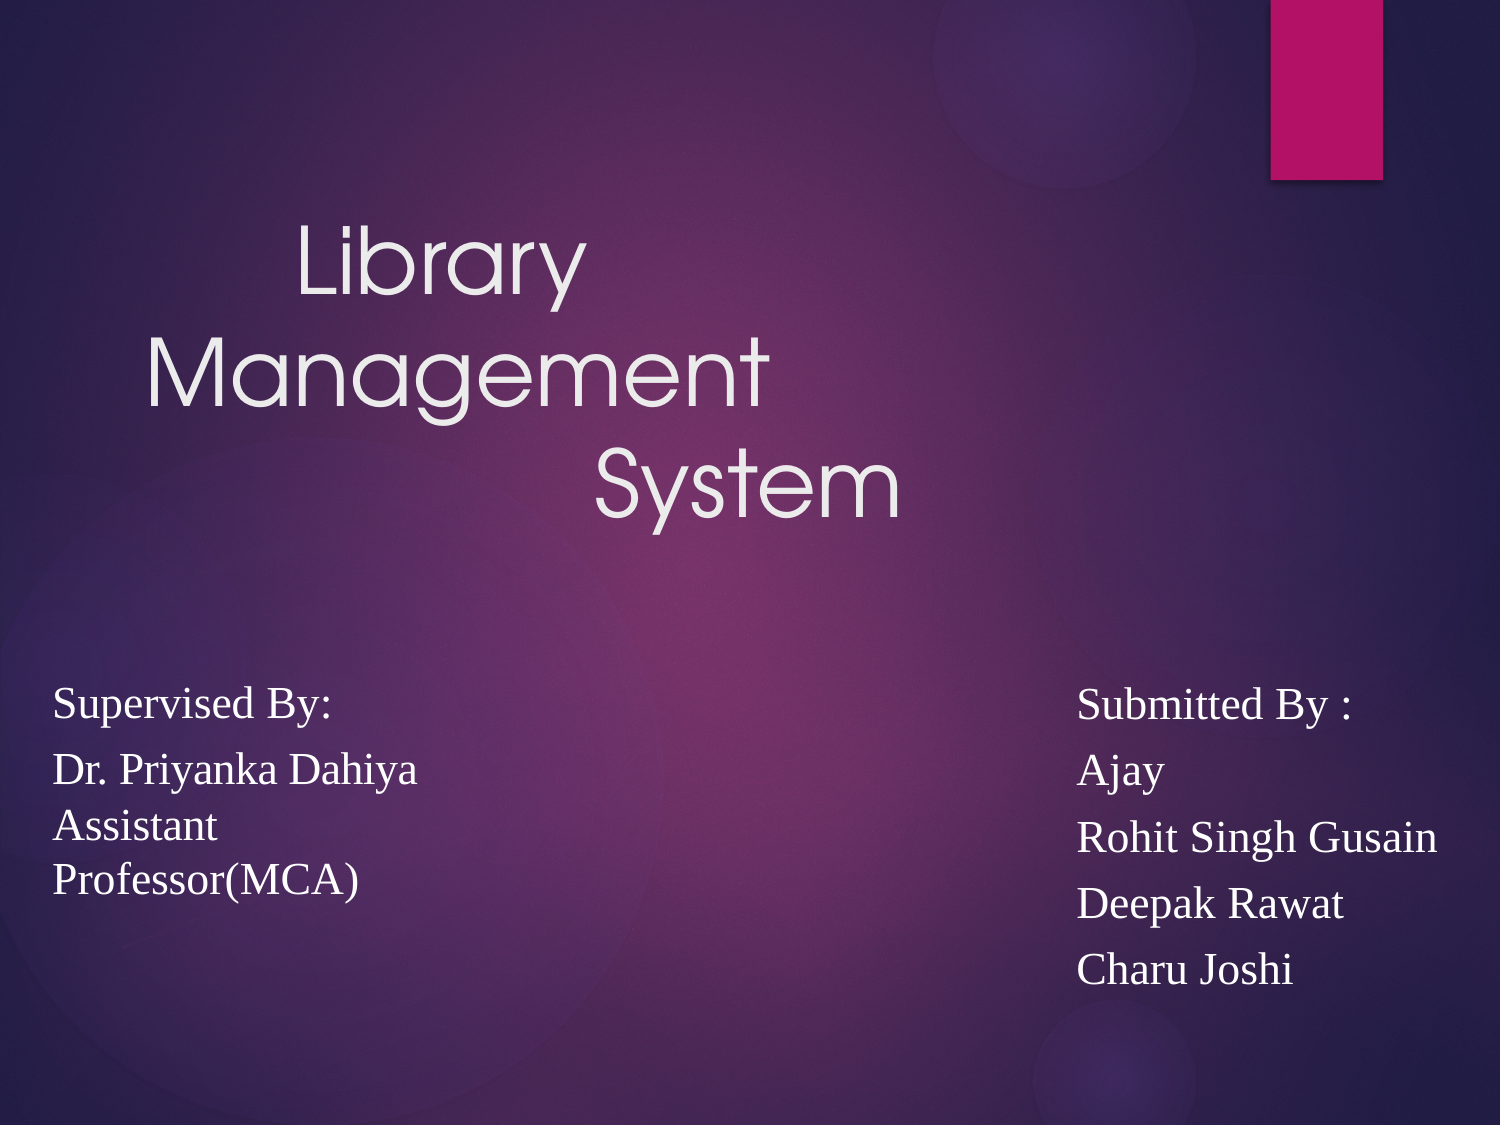

# Library		Management 					 	System
Supervised By:
Dr. Priyanka Dahiya
Assistant Professor(MCA)
Submitted By :
Ajay
Rohit Singh Gusain
Deepak Rawat
Charu Joshi